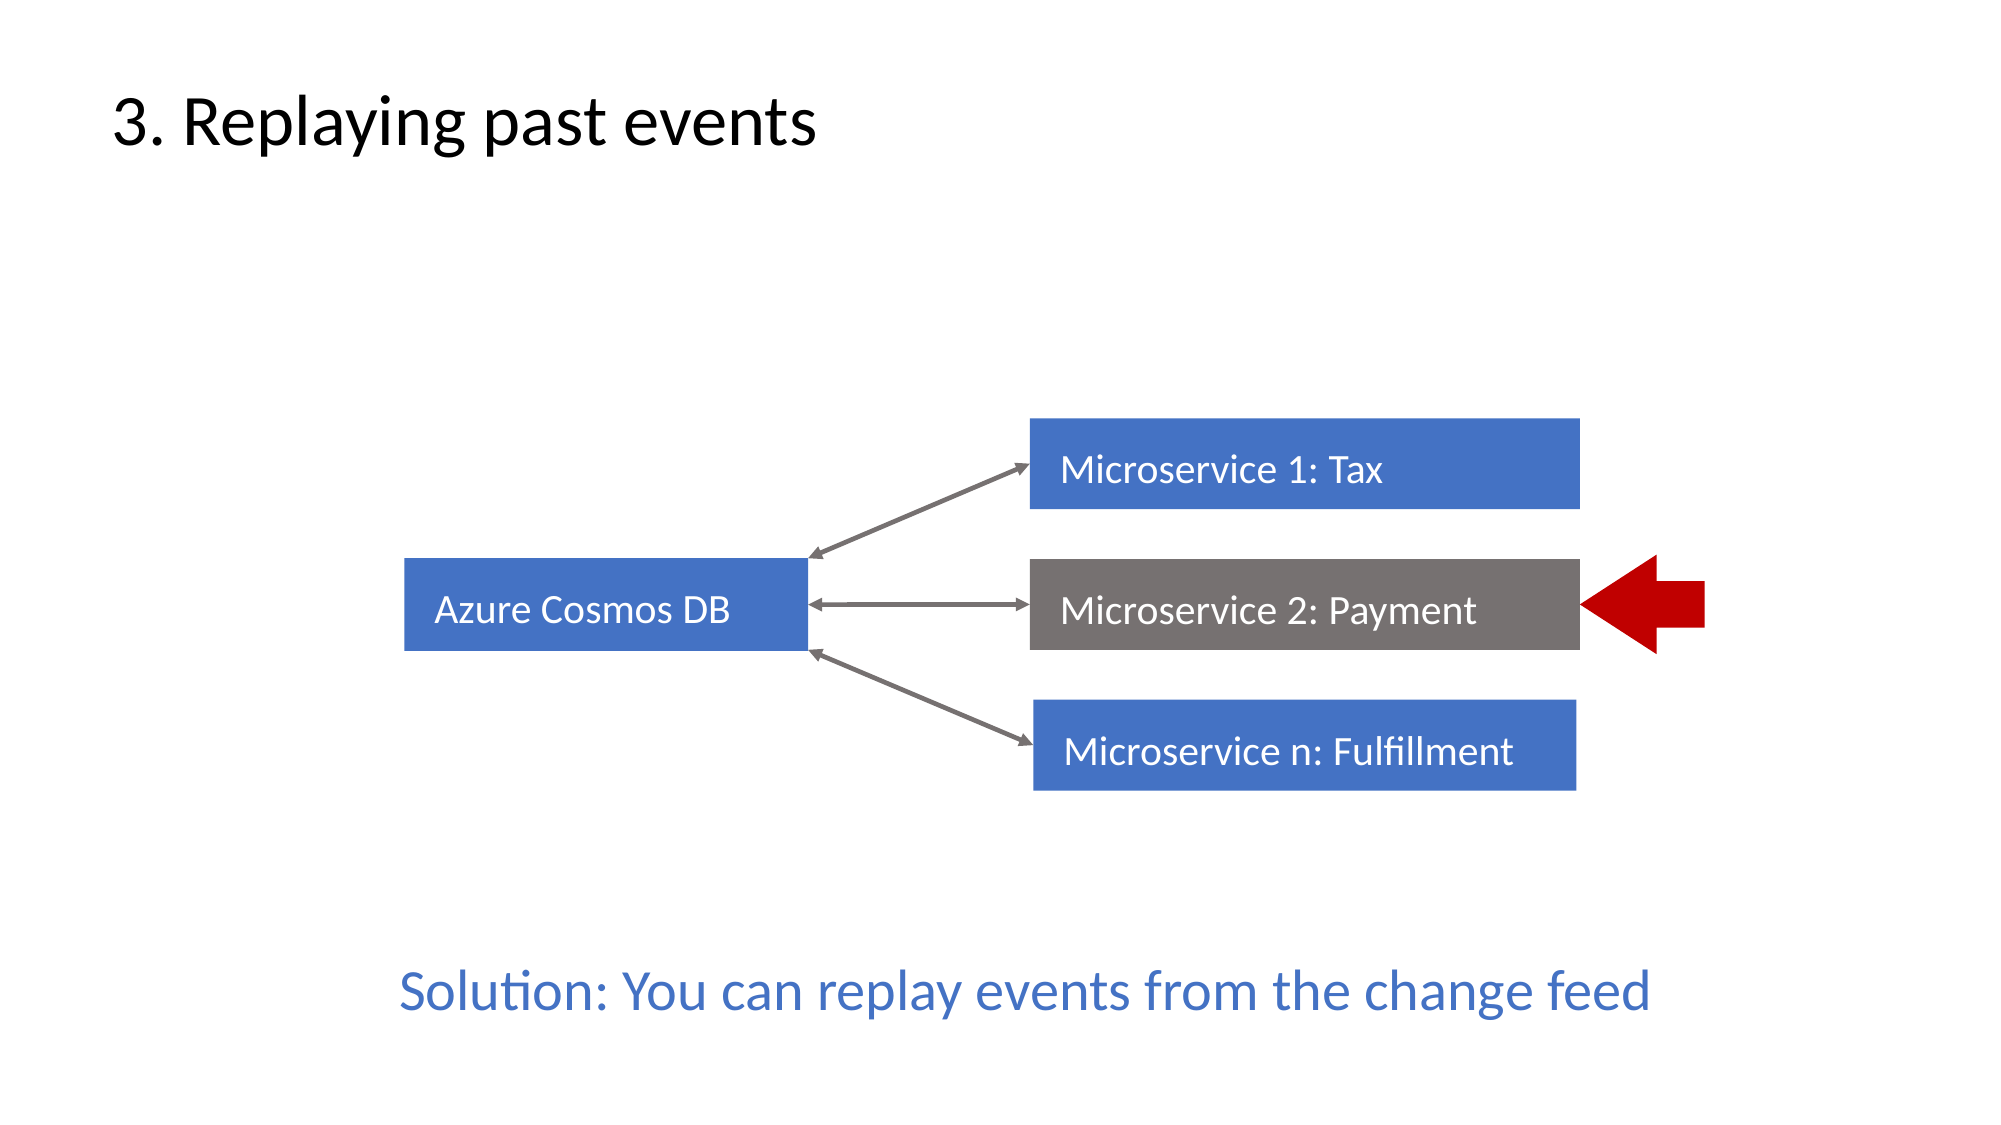

# 3. Replaying past events
Microservice 1: Tax
Azure Cosmos DB
Microservice 2: Payment
Microservice n: Fulfillment

Solution: You can replay events from the change feed